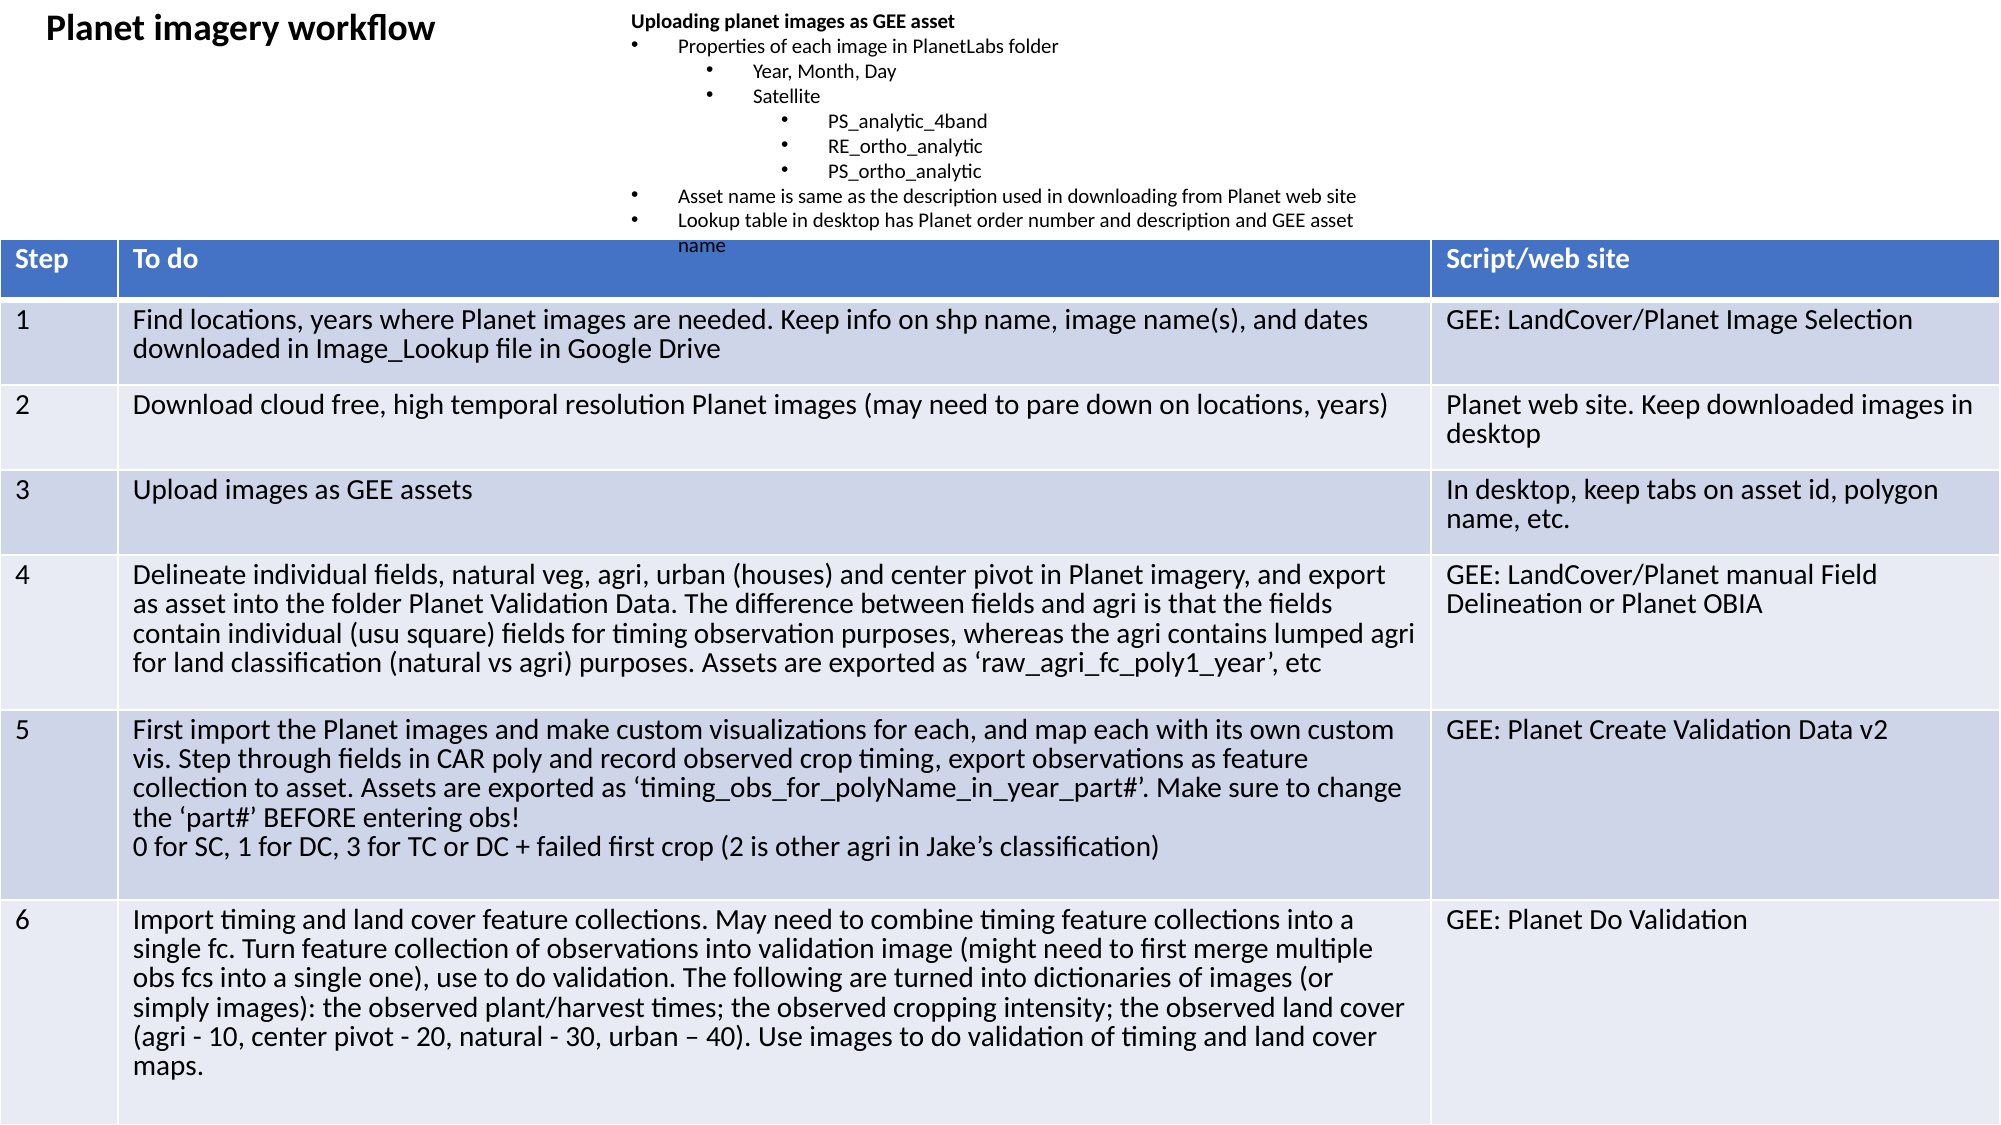

Uploading planet images as GEE asset
Properties of each image in PlanetLabs folder
Year, Month, Day
Satellite
PS_analytic_4band
RE_ortho_analytic
PS_ortho_analytic
Asset name is same as the description used in downloading from Planet web site
Lookup table in desktop has Planet order number and description and GEE asset name
Planet imagery workflow
| Step | To do | Script/web site |
| --- | --- | --- |
| 1 | Find locations, years where Planet images are needed. Keep info on shp name, image name(s), and dates downloaded in Image\_Lookup file in Google Drive | GEE: LandCover/Planet Image Selection |
| 2 | Download cloud free, high temporal resolution Planet images (may need to pare down on locations, years) | Planet web site. Keep downloaded images in desktop |
| 3 | Upload images as GEE assets | In desktop, keep tabs on asset id, polygon name, etc. |
| 4 | Delineate individual fields, natural veg, agri, urban (houses) and center pivot in Planet imagery, and export as asset into the folder Planet Validation Data. The difference between fields and agri is that the fields contain individual (usu square) fields for timing observation purposes, whereas the agri contains lumped agri for land classification (natural vs agri) purposes. Assets are exported as ‘raw\_agri\_fc\_poly1\_year’, etc | GEE: LandCover/Planet manual Field Delineation or Planet OBIA |
| 5 | First import the Planet images and make custom visualizations for each, and map each with its own custom vis. Step through fields in CAR poly and record observed crop timing, export observations as feature collection to asset. Assets are exported as ‘timing\_obs\_for\_polyName\_in\_year\_part#’. Make sure to change the ‘part#’ BEFORE entering obs! 0 for SC, 1 for DC, 3 for TC or DC + failed first crop (2 is other agri in Jake’s classification) | GEE: Planet Create Validation Data v2 |
| 6 | Import timing and land cover feature collections. May need to combine timing feature collections into a single fc. Turn feature collection of observations into validation image (might need to first merge multiple obs fcs into a single one), use to do validation. The following are turned into dictionaries of images (or simply images): the observed plant/harvest times; the observed cropping intensity; the observed land cover (agri - 10, center pivot - 20, natural - 30, urban – 40). Use images to do validation of timing and land cover maps. | GEE: Planet Do Validation |